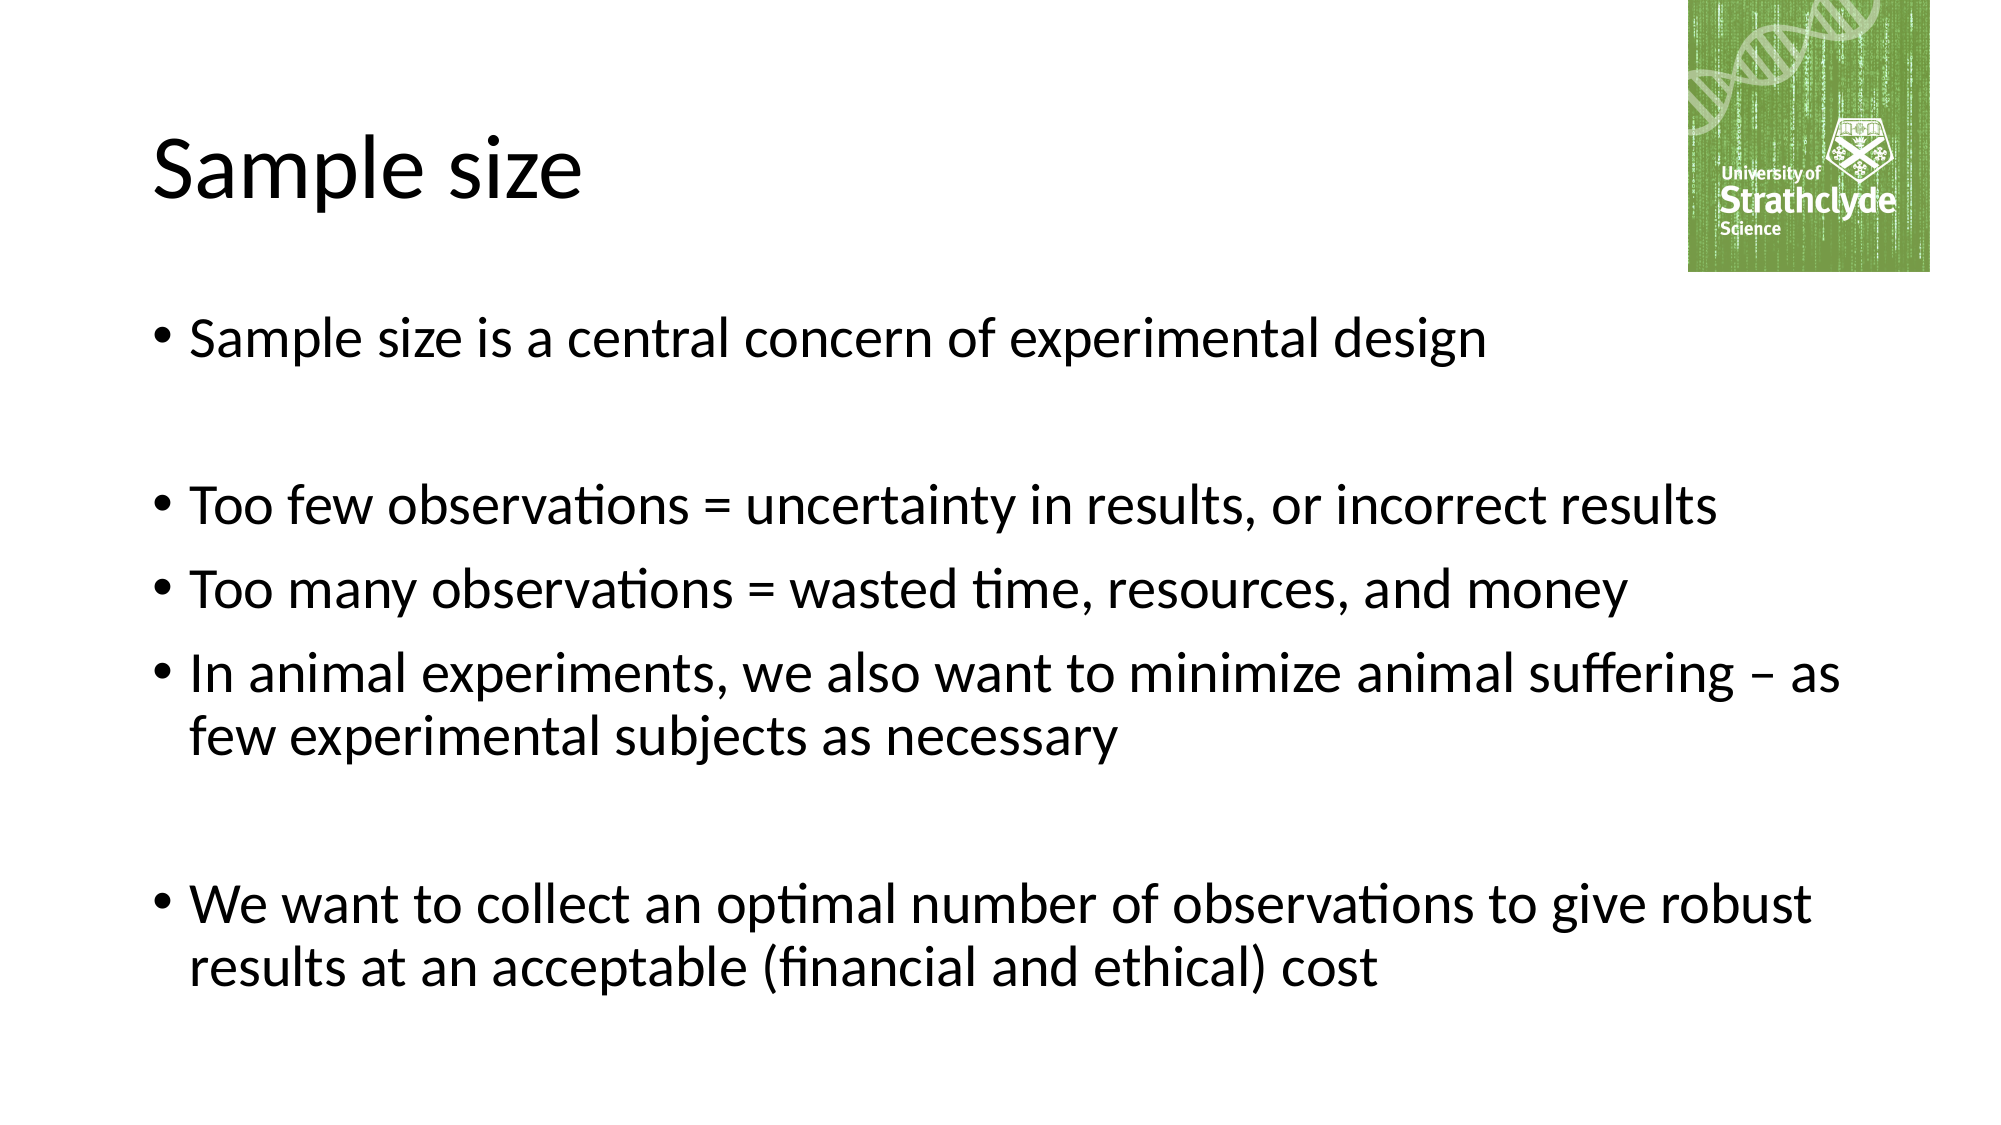

# Sample size
Sample size is a central concern of experimental design

Too few observations = uncertainty in results, or incorrect results
Too many observations = wasted time, resources, and money
In animal experiments, we also want to minimize animal suffering – as few experimental subjects as necessary

We want to collect an optimal number of observations to give robust results at an acceptable (financial and ethical) cost